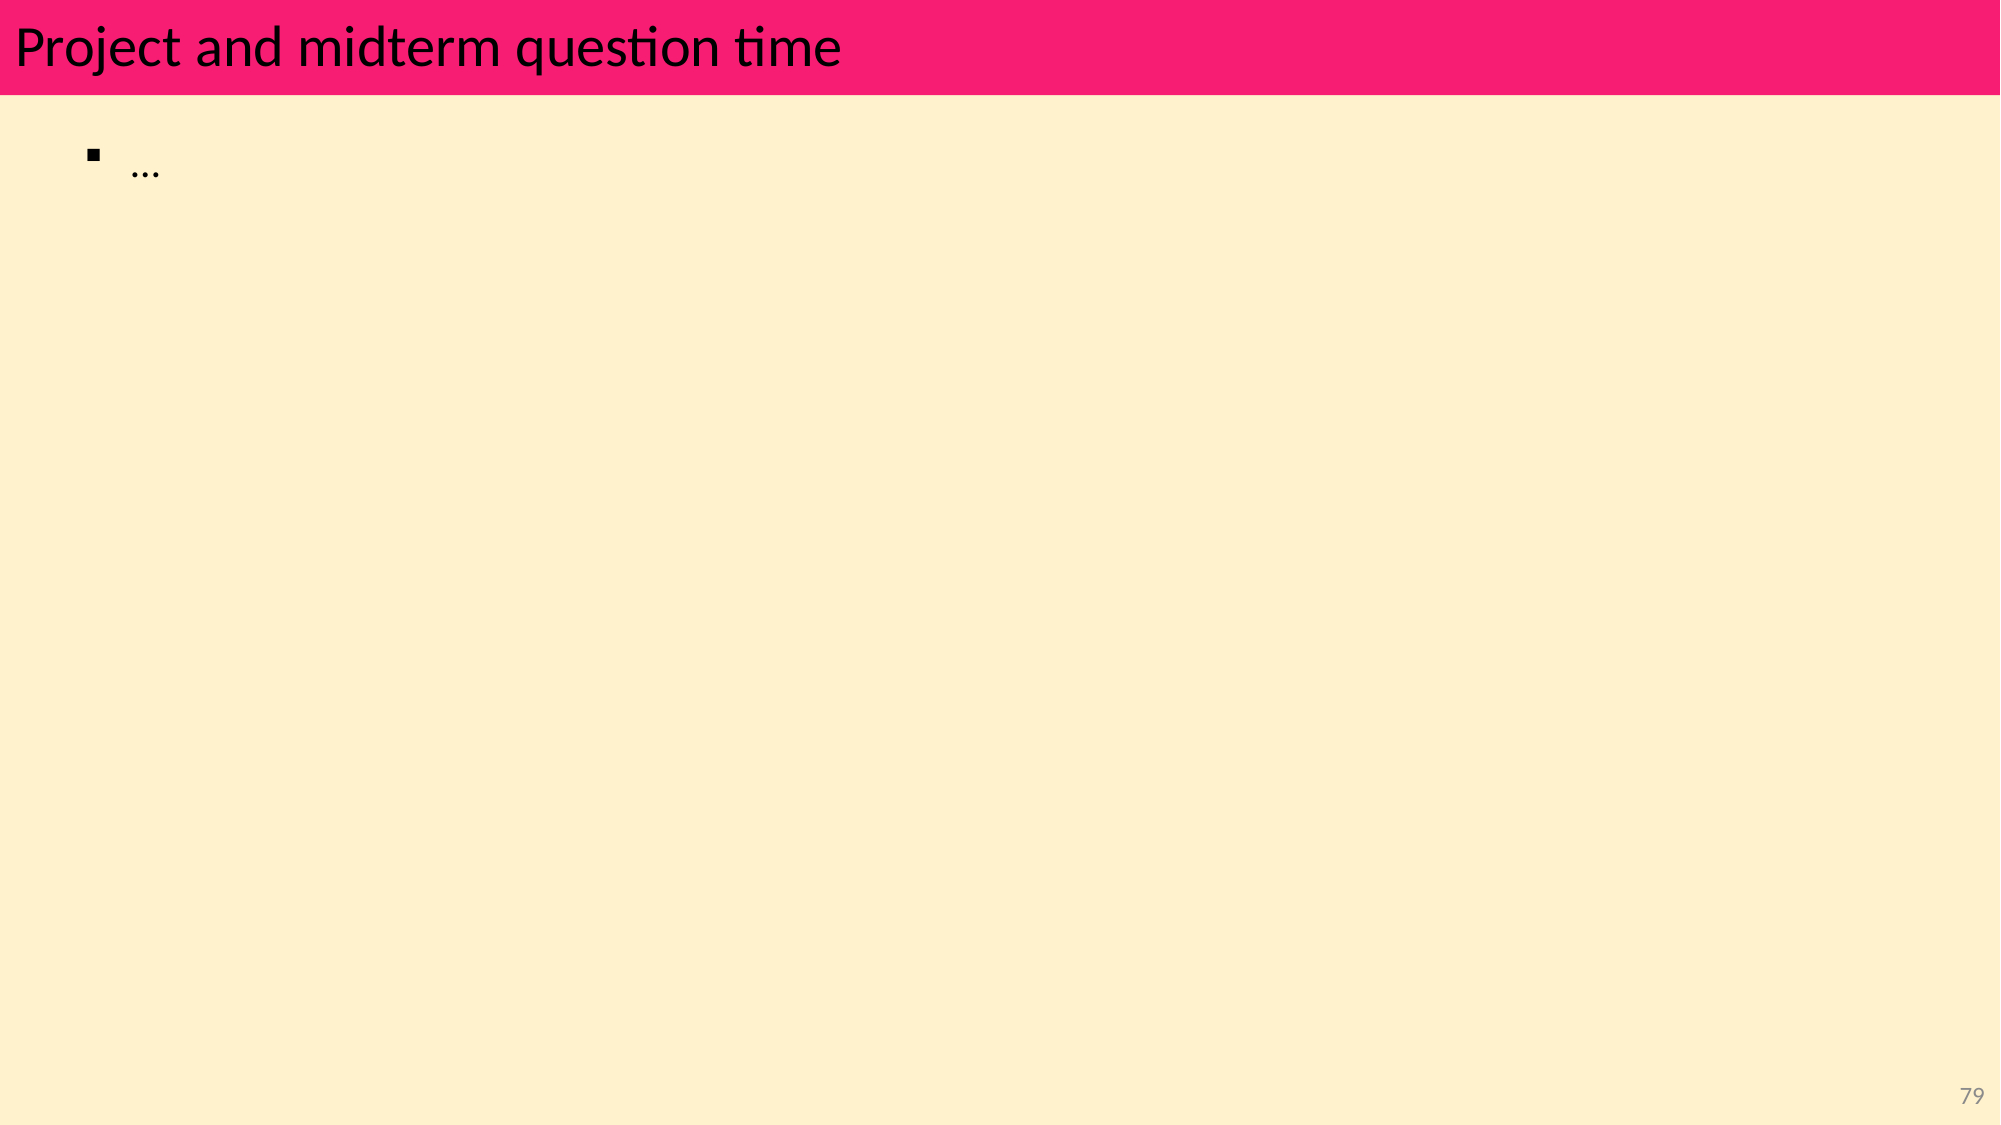

# Project and midterm question time
…
79